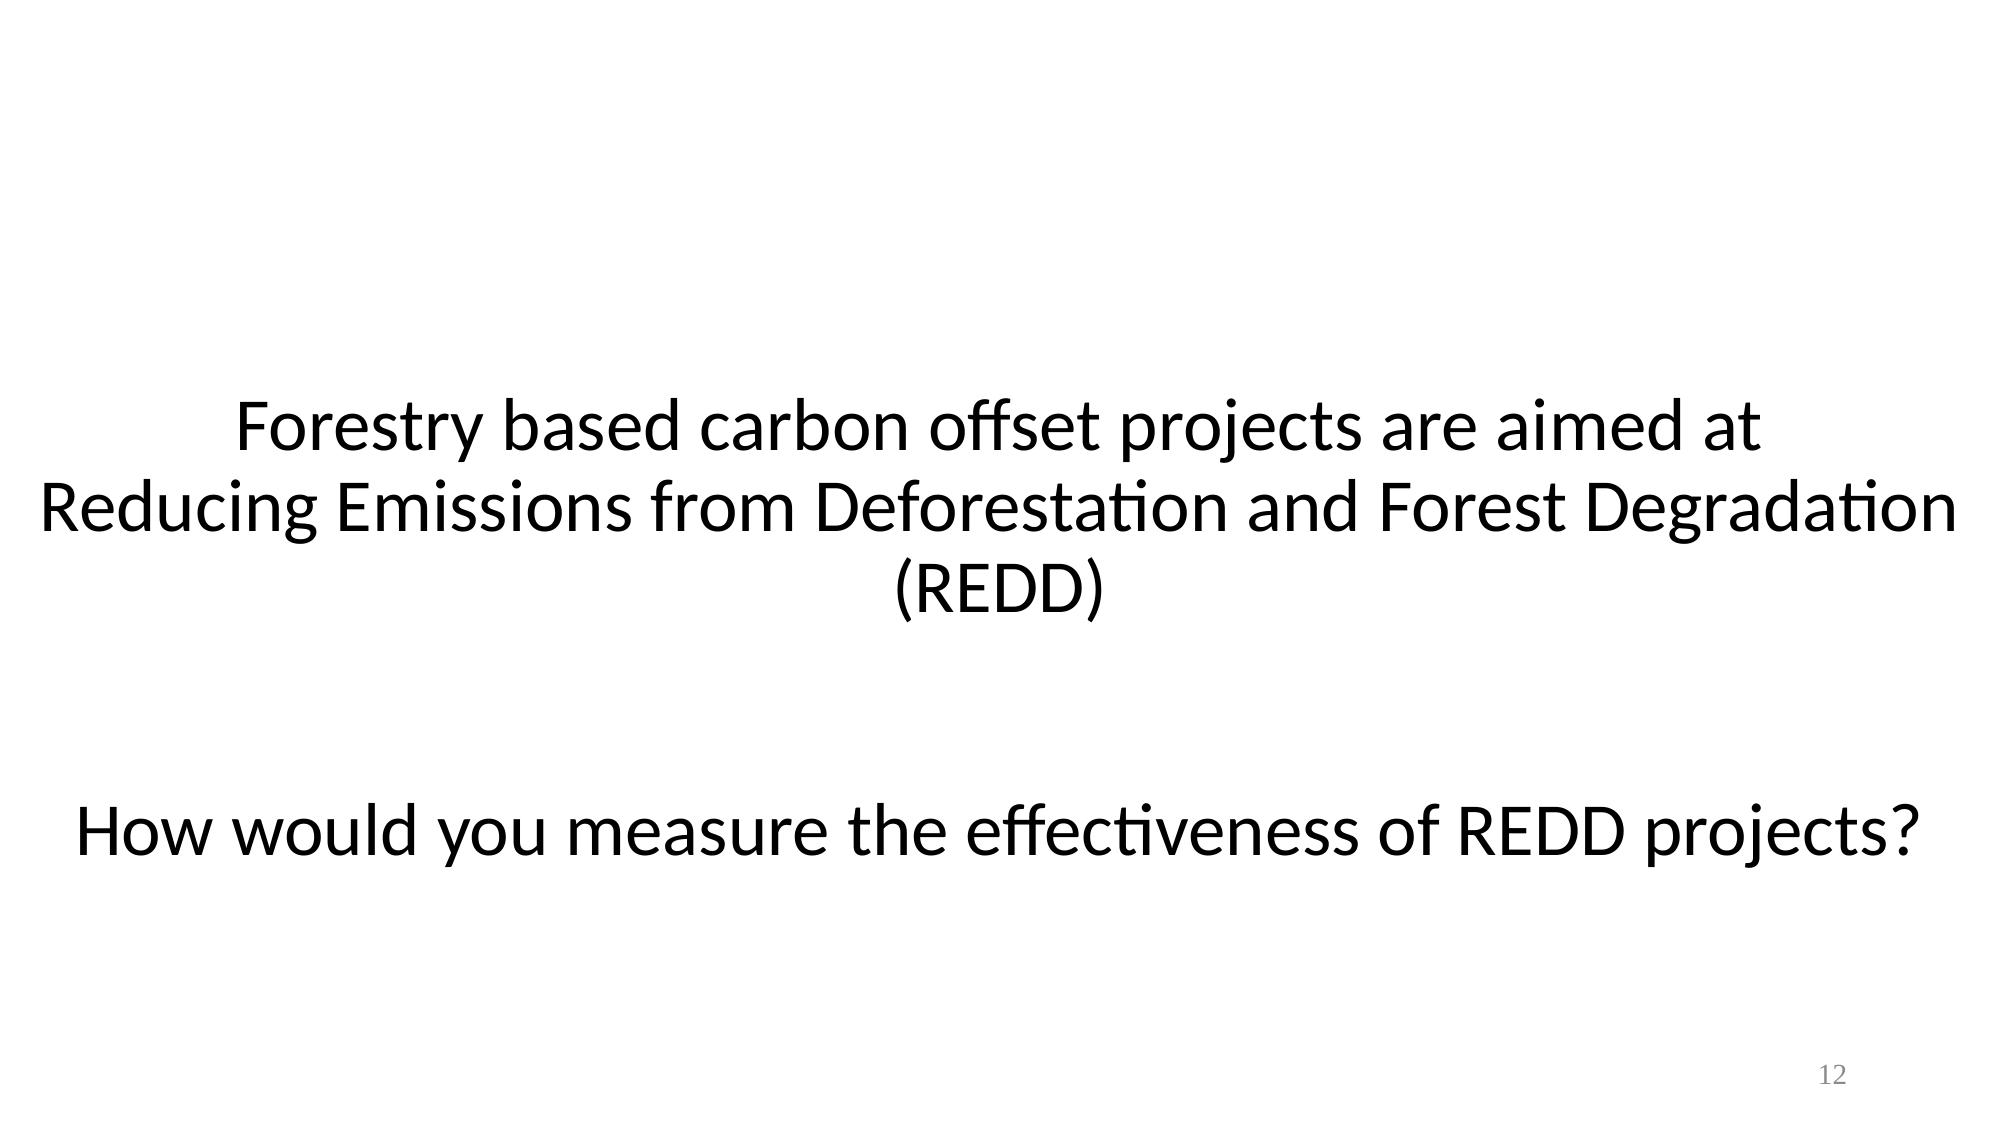

# Forestry based carbon offset projects are aimed at Reducing Emissions from Deforestation and Forest Degradation (REDD) How would you measure the effectiveness of REDD projects?
12